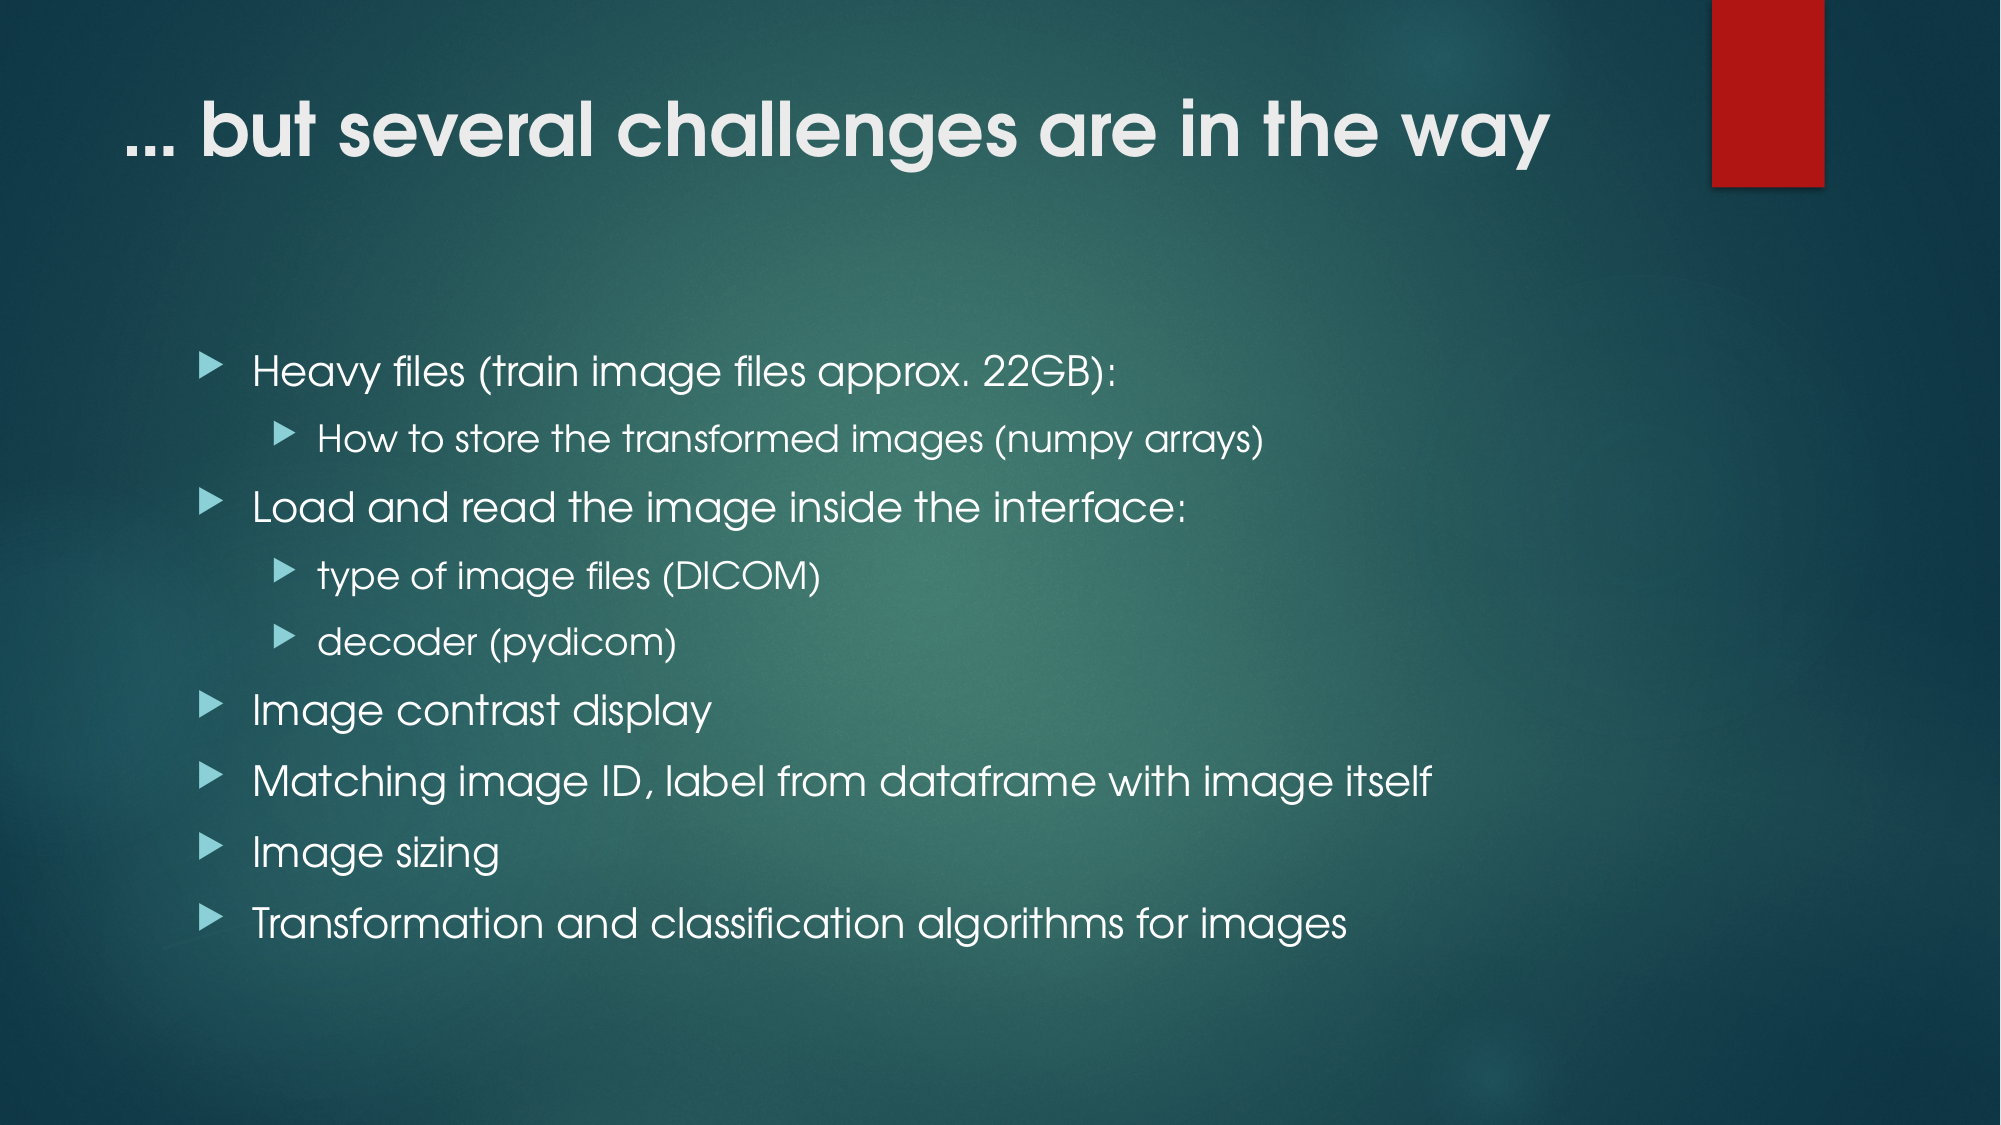

… but several challenges are in the way
Heavy files (train image files approx. 22GB):
How to store the transformed images (numpy arrays)
Load and read the image inside the interface:
type of image files (DICOM)
decoder (pydicom)
Image contrast display
Matching image ID, label from dataframe with image itself
Image sizing
Transformation and classification algorithms for images